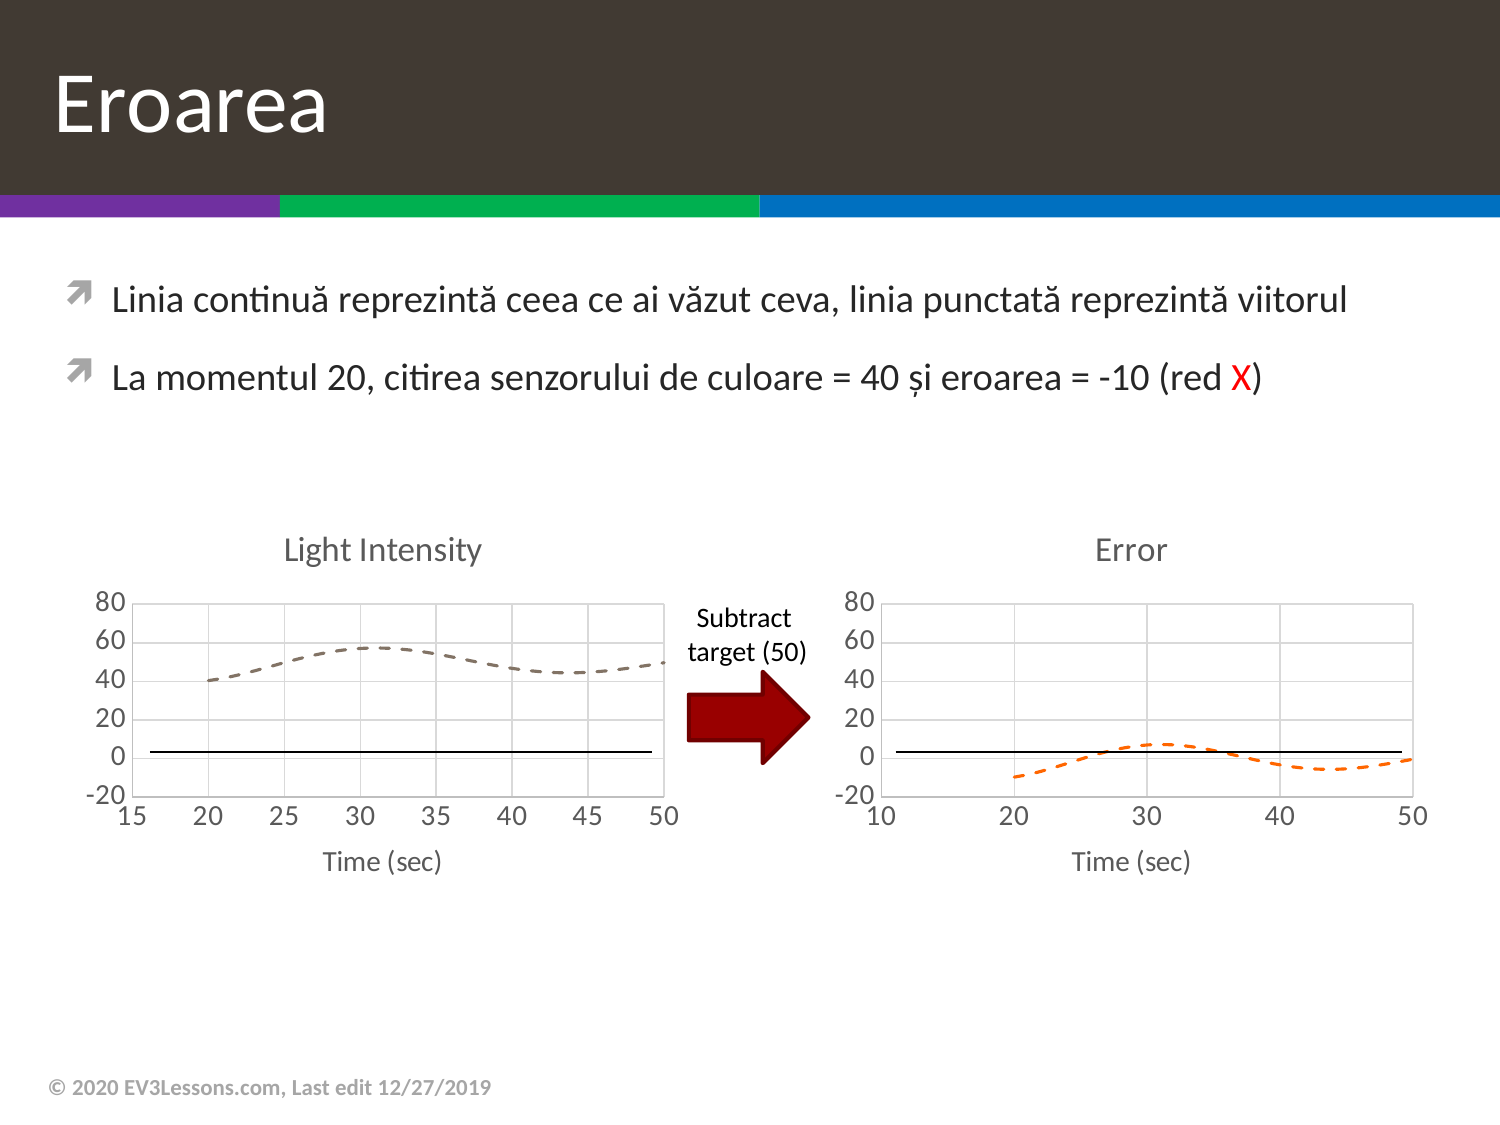

# Eroarea
Linia continuă reprezintă ceea ce ai văzut ceva, linia punctată reprezintă viitorul
La momentul 20, citirea senzorului de culoare = 40 și eroarea = -10 (red X)

### Chart: Light Intensity

| Category | Light Intensity |  |
|---|---|---|

### Chart: Error

| Category | Light Intensity |  |
|---|---|---|
Subtract
target (50)

© 2020 EV3Lessons.com, Last edit 12/27/2019